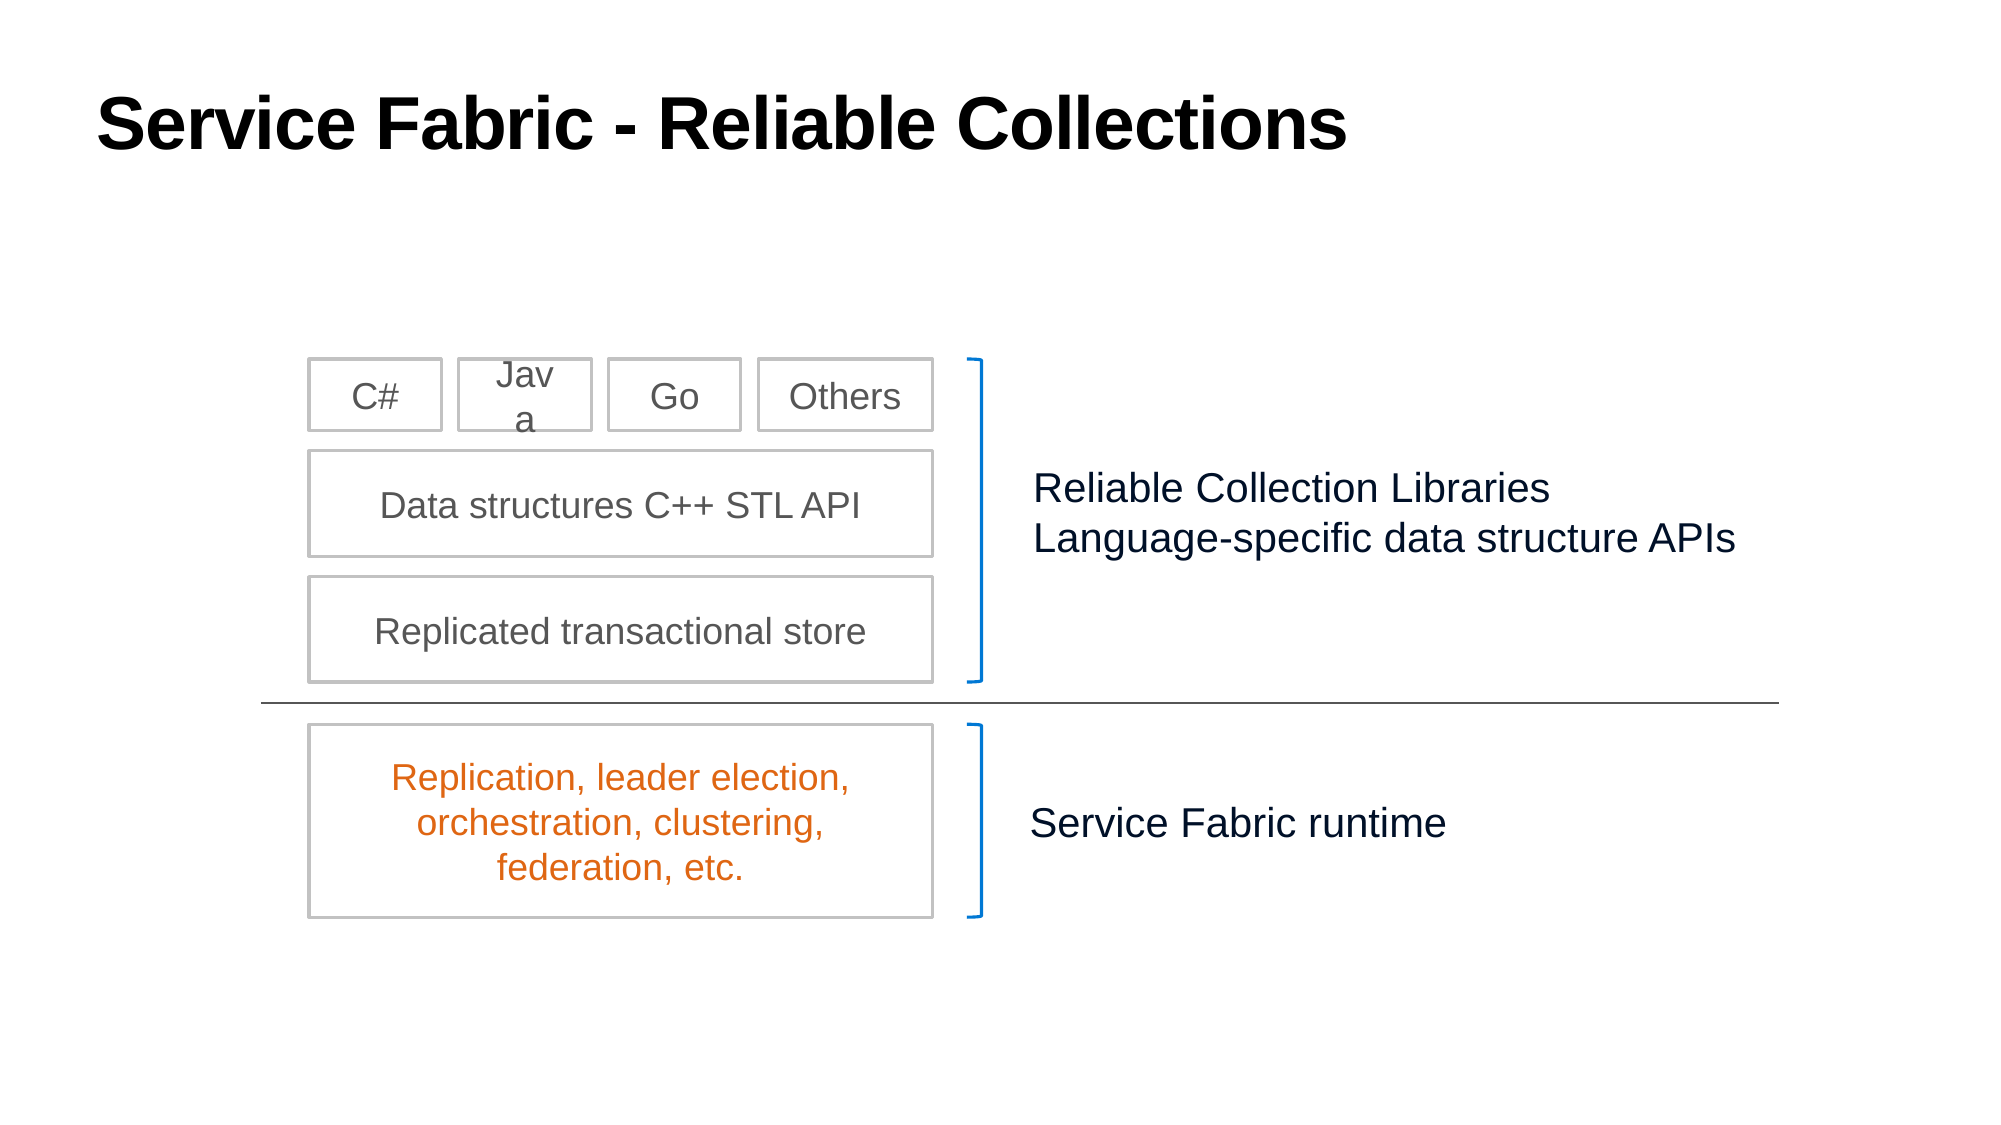

# Service Fabric - Reliable Collections
C#
Java
Go
Others

Data structures C++ STL API
Reliable Collection Libraries
Language-specific data structure APIs

Replicated transactional store
Replication, leader election, orchestration, clustering, federation, etc.

Service Fabric runtime